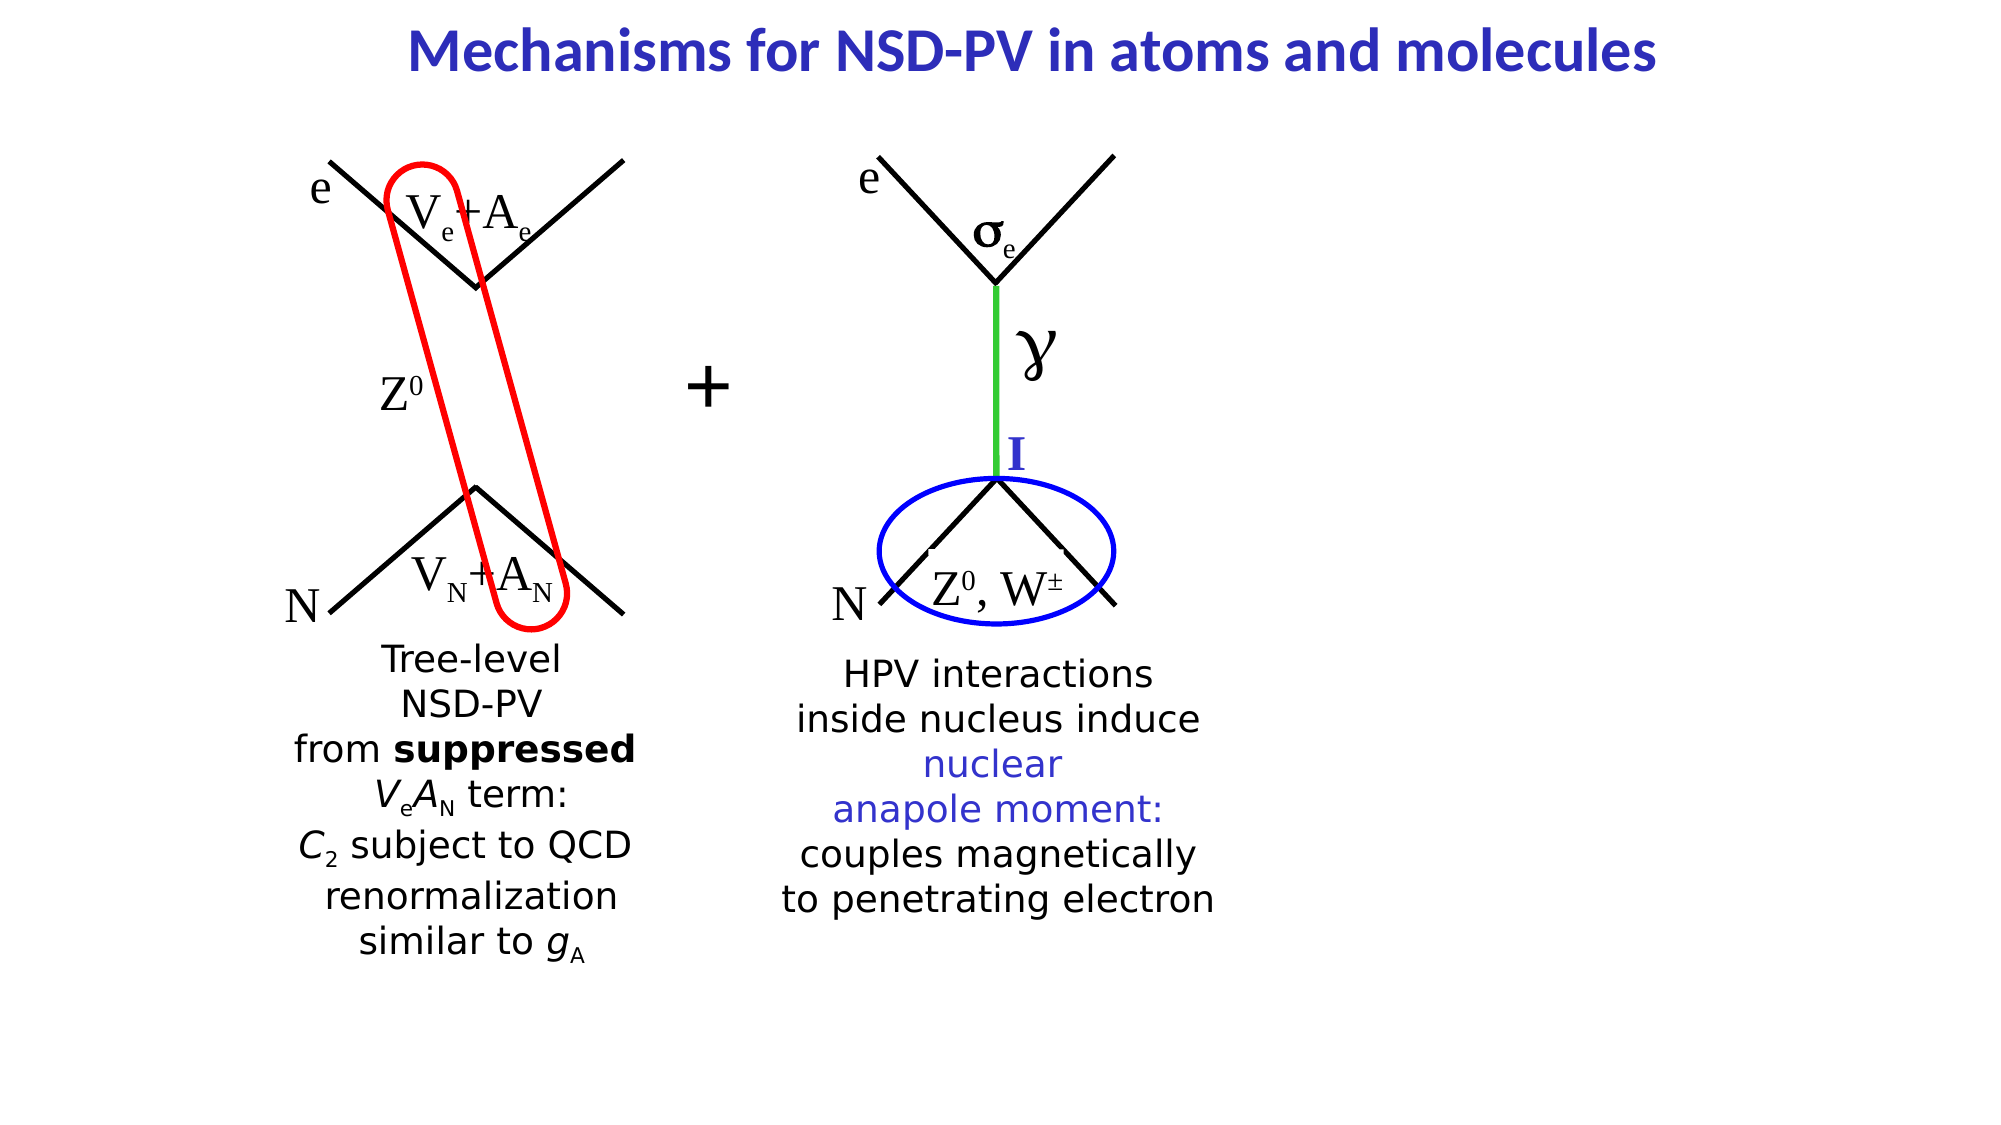

# Mechanisms for NSD-PV in atoms and molecules
e

σe

γ
I

Z0, W±
N
HPV interactions
inside nucleus induce
nuclear
anapole moment:
couples magnetically
to penetrating electron
e

Ve+Ae

+
Z0
VN+AN

N
Tree-level
NSD-PV
from suppressed
VeAN term:
C2 subject to QCD
renormalization
similar to gA